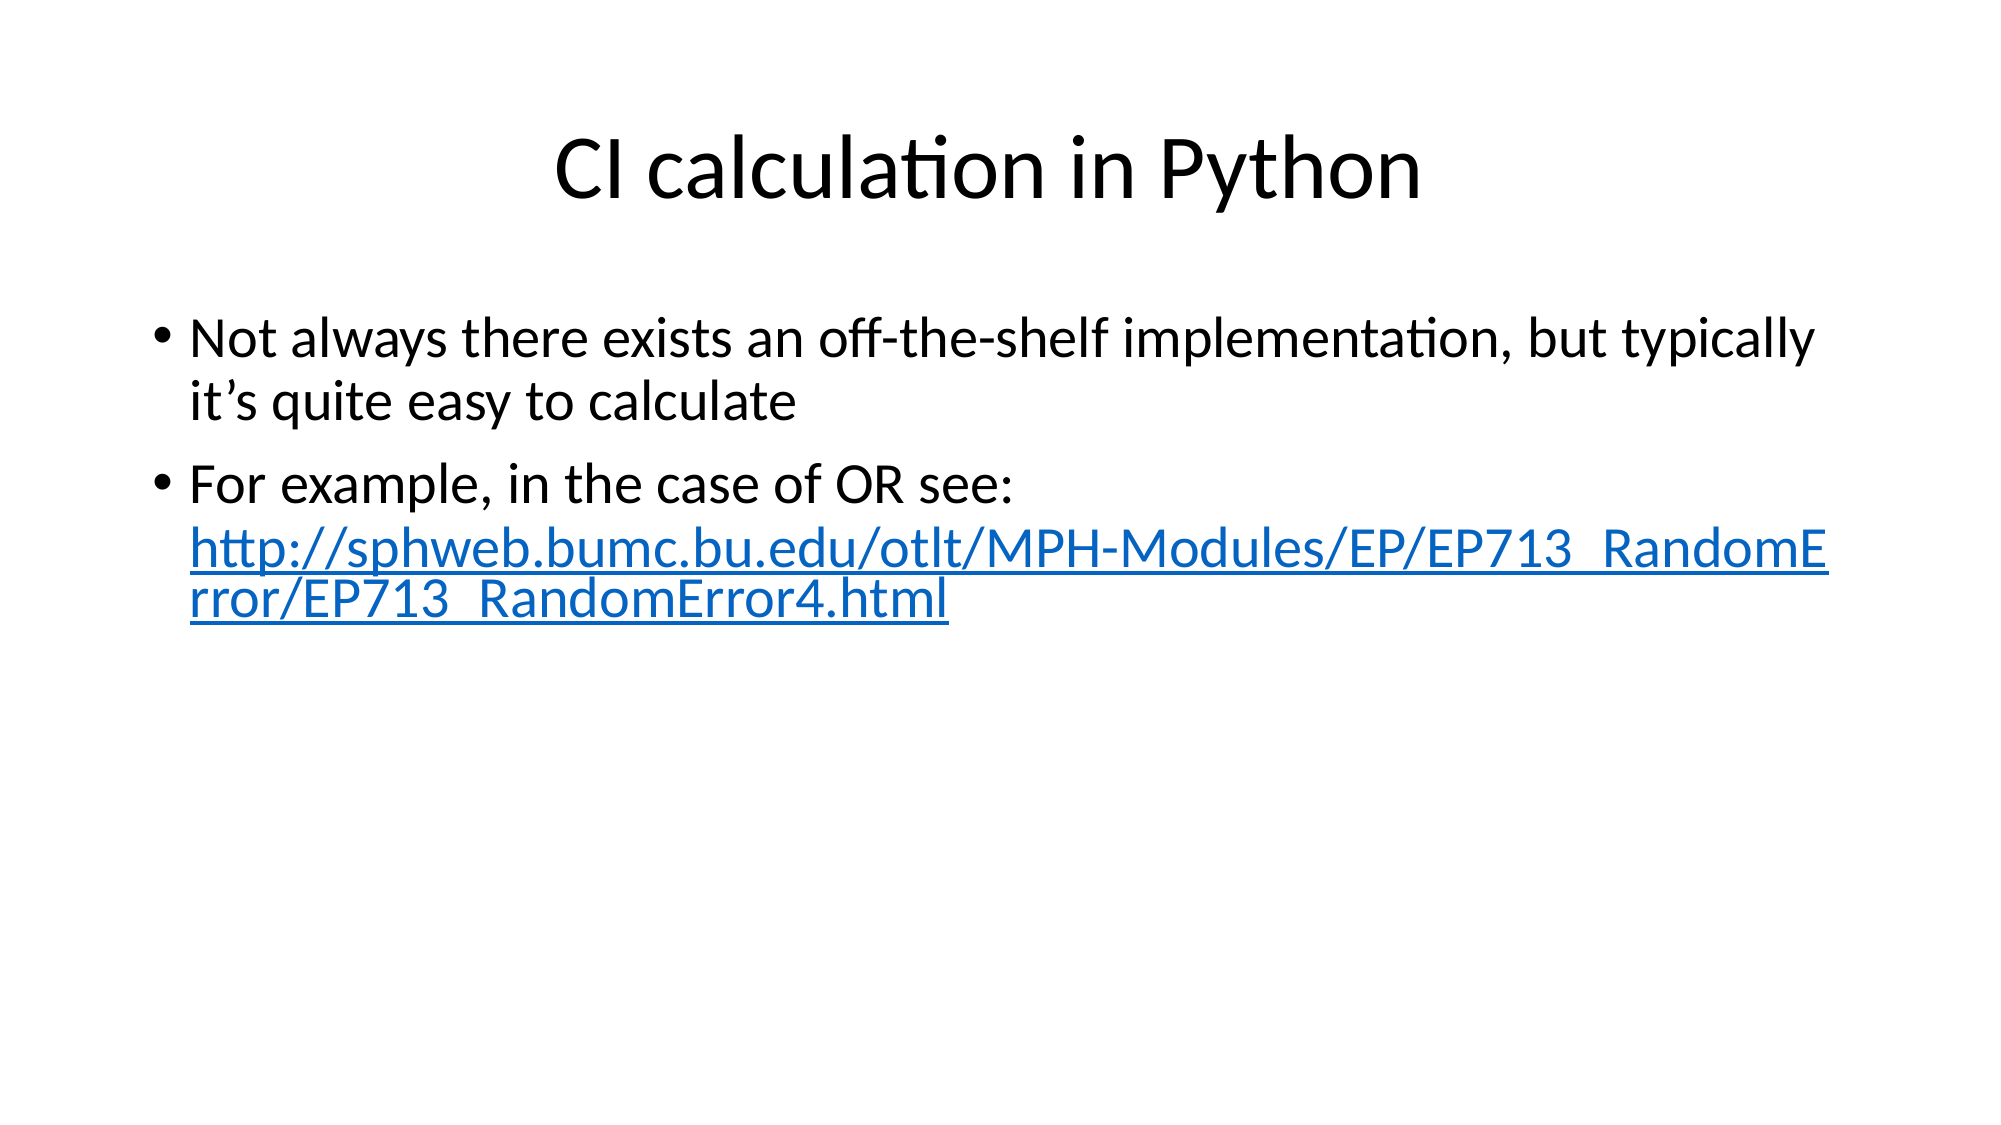

# CI calculation in Python
Not always there exists an off-the-shelf implementation, but typically it’s quite easy to calculate
For example, in the case of OR see: http://sphweb.bumc.bu.edu/otlt/MPH-Modules/EP/EP713_RandomError/EP713_RandomError4.html